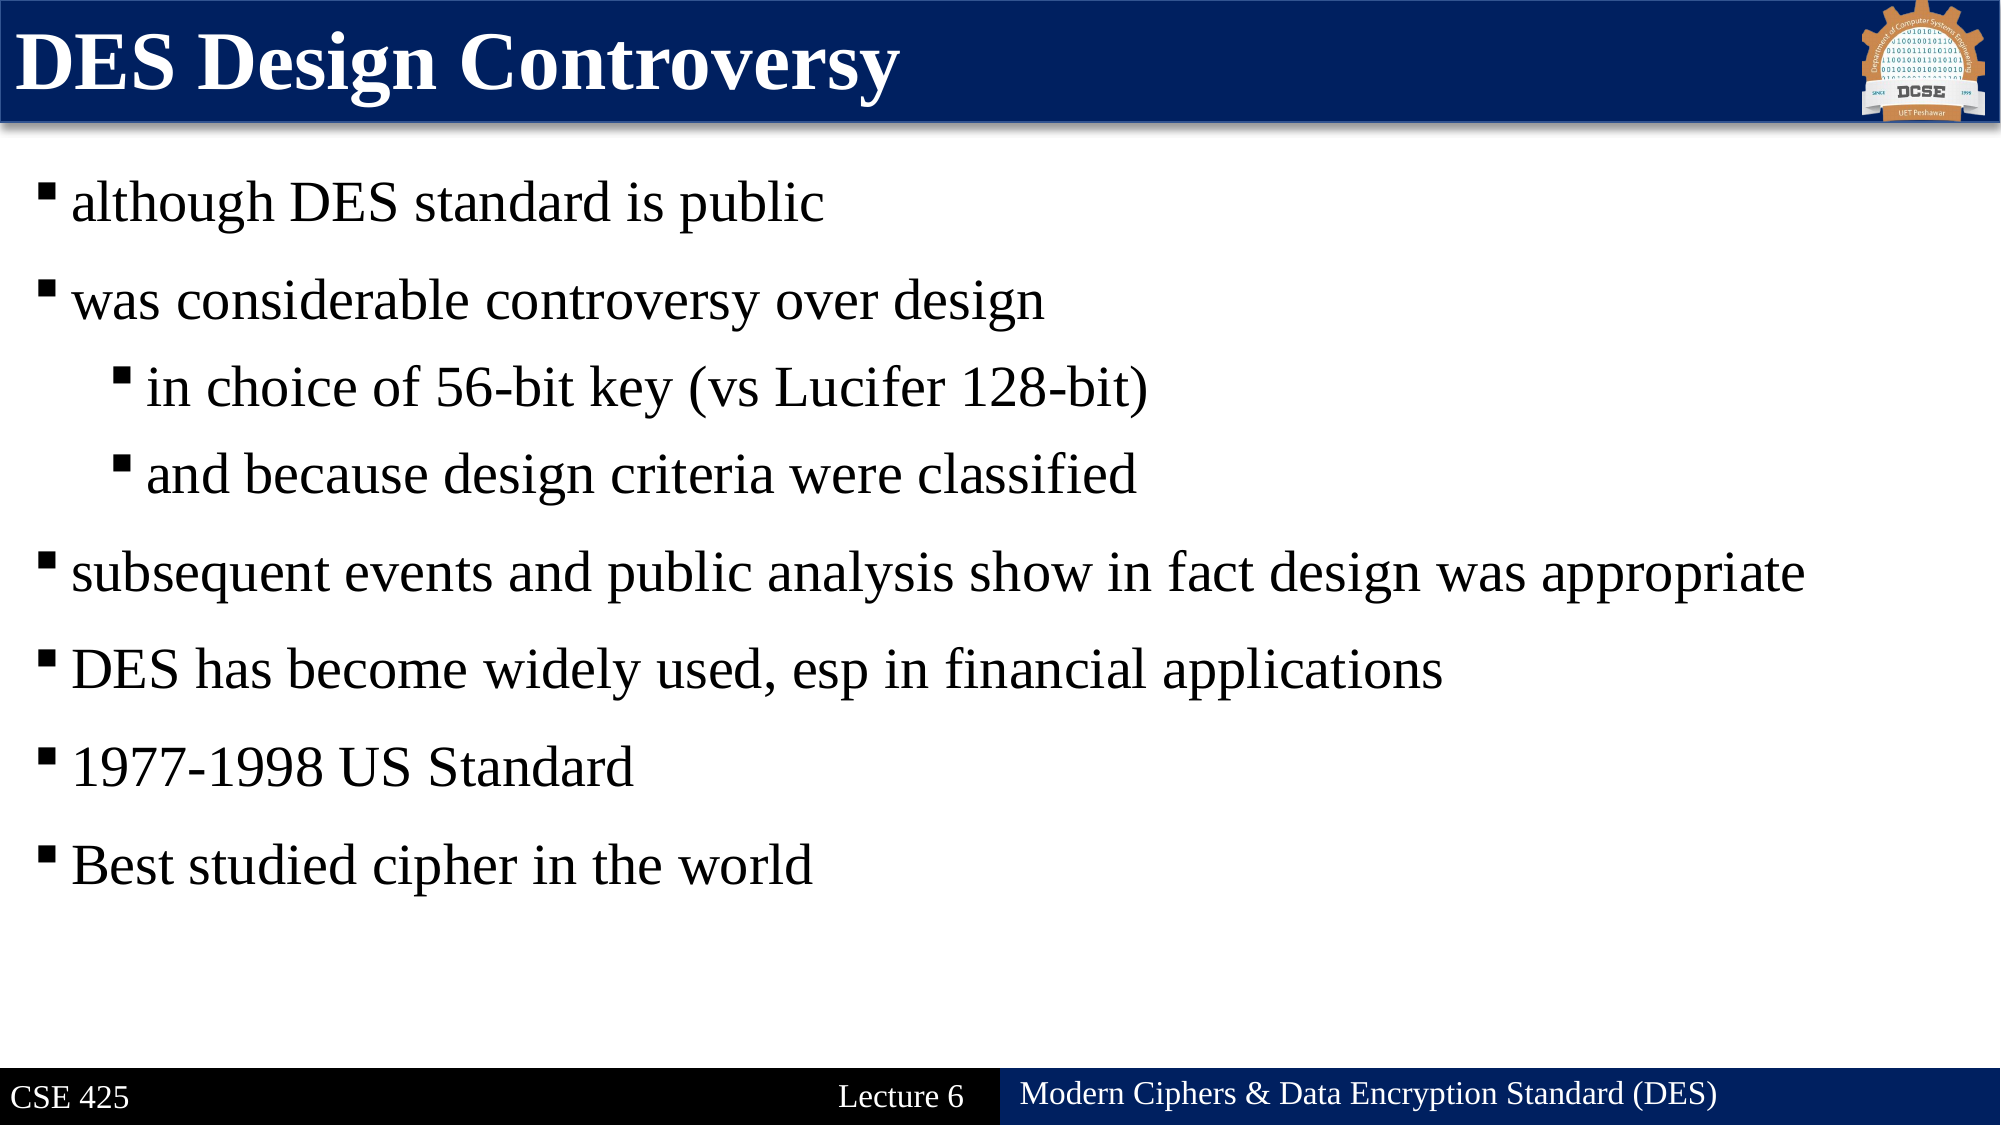

# DES Design Controversy
although DES standard is public
was considerable controversy over design
in choice of 56-bit key (vs Lucifer 128-bit)
and because design criteria were classified
subsequent events and public analysis show in fact design was appropriate
DES has become widely used, esp in financial applications
1977-1998 US Standard
Best studied cipher in the world

18